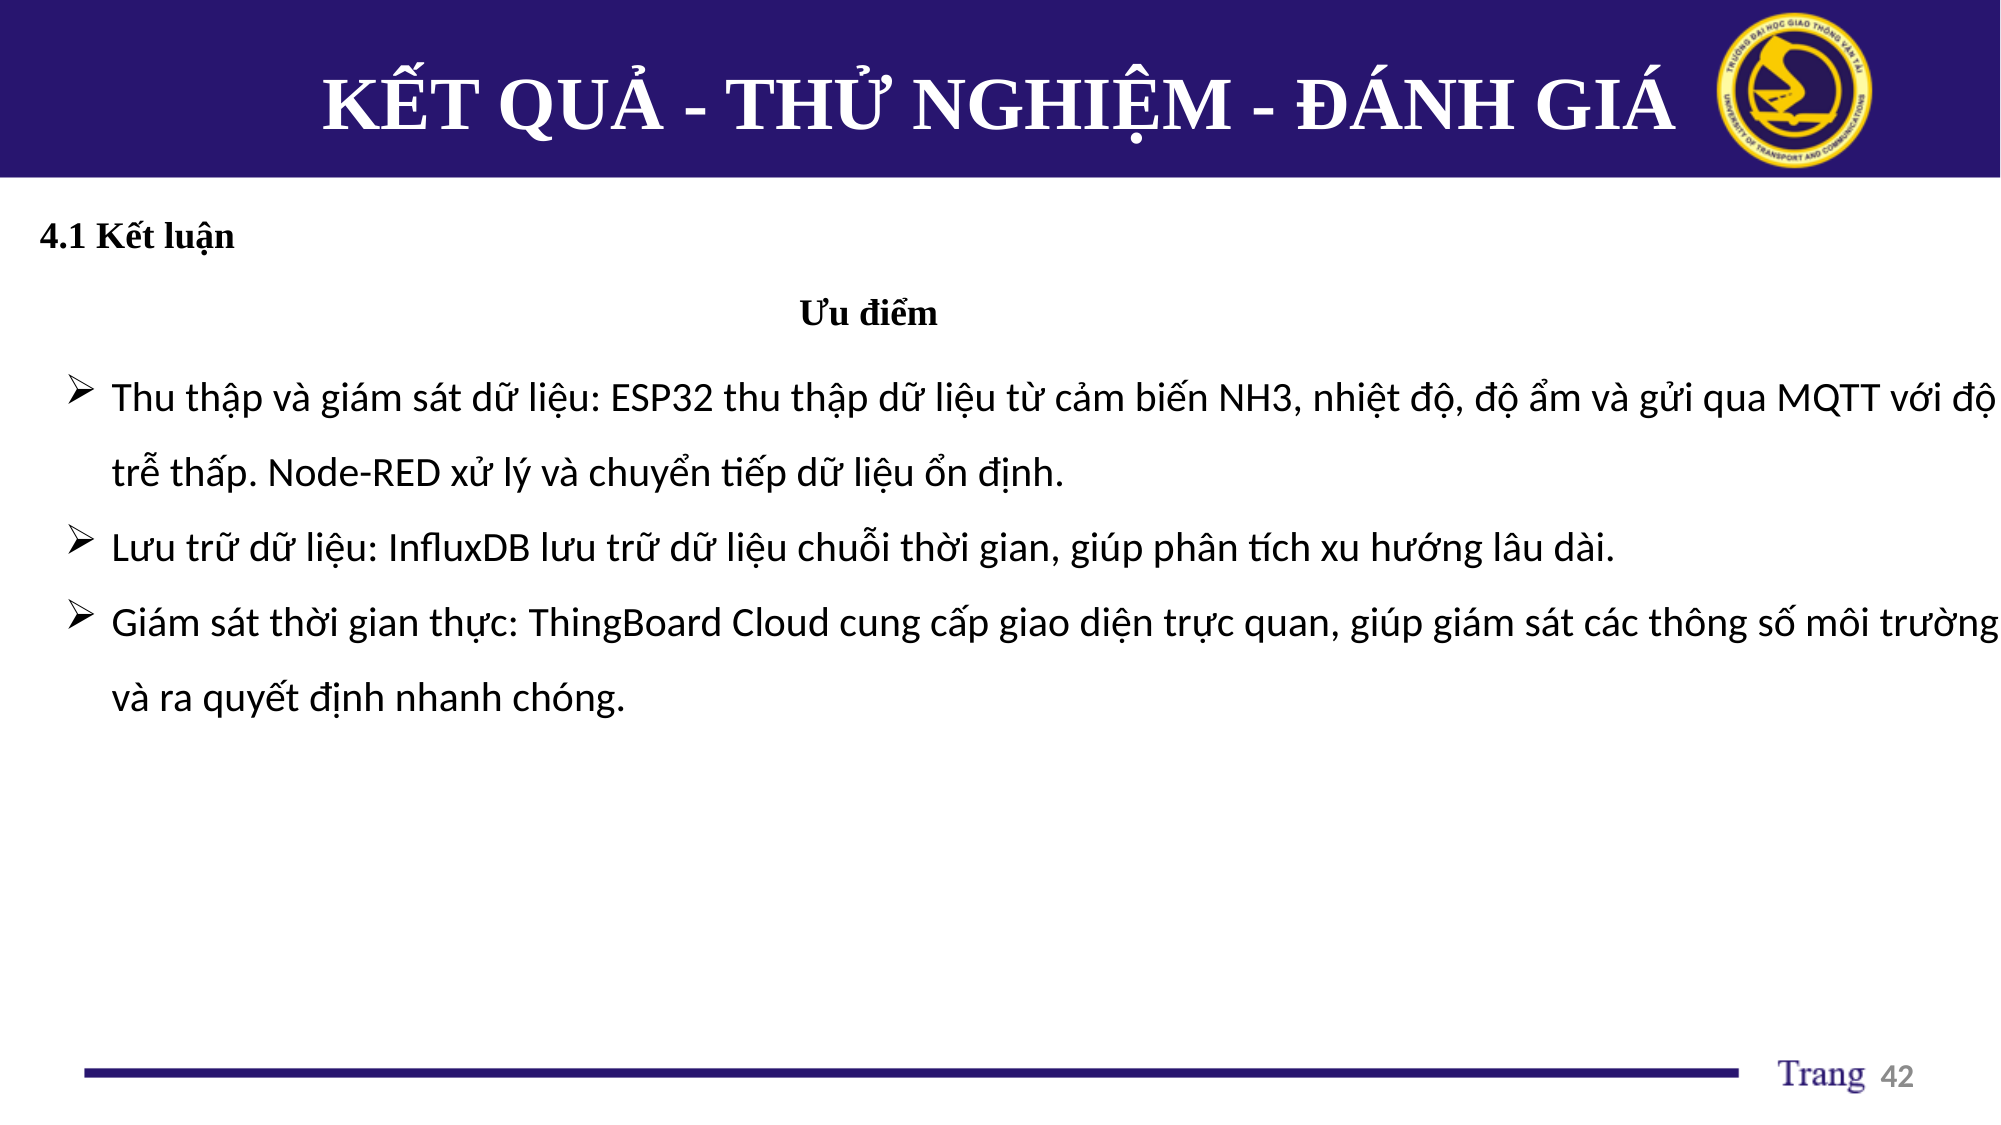

KẾT QUẢ - THỬ NGHIỆM - ĐÁNH GIÁ
4.1 Kết luận
Ưu điểm
Thu thập và giám sát dữ liệu: ESP32 thu thập dữ liệu từ cảm biến NH3, nhiệt độ, độ ẩm và gửi qua MQTT với độ trễ thấp. Node-RED xử lý và chuyển tiếp dữ liệu ổn định.
Lưu trữ dữ liệu: InfluxDB lưu trữ dữ liệu chuỗi thời gian, giúp phân tích xu hướng lâu dài.
Giám sát thời gian thực: ThingBoard Cloud cung cấp giao diện trực quan, giúp giám sát các thông số môi trường và ra quyết định nhanh chóng.
42